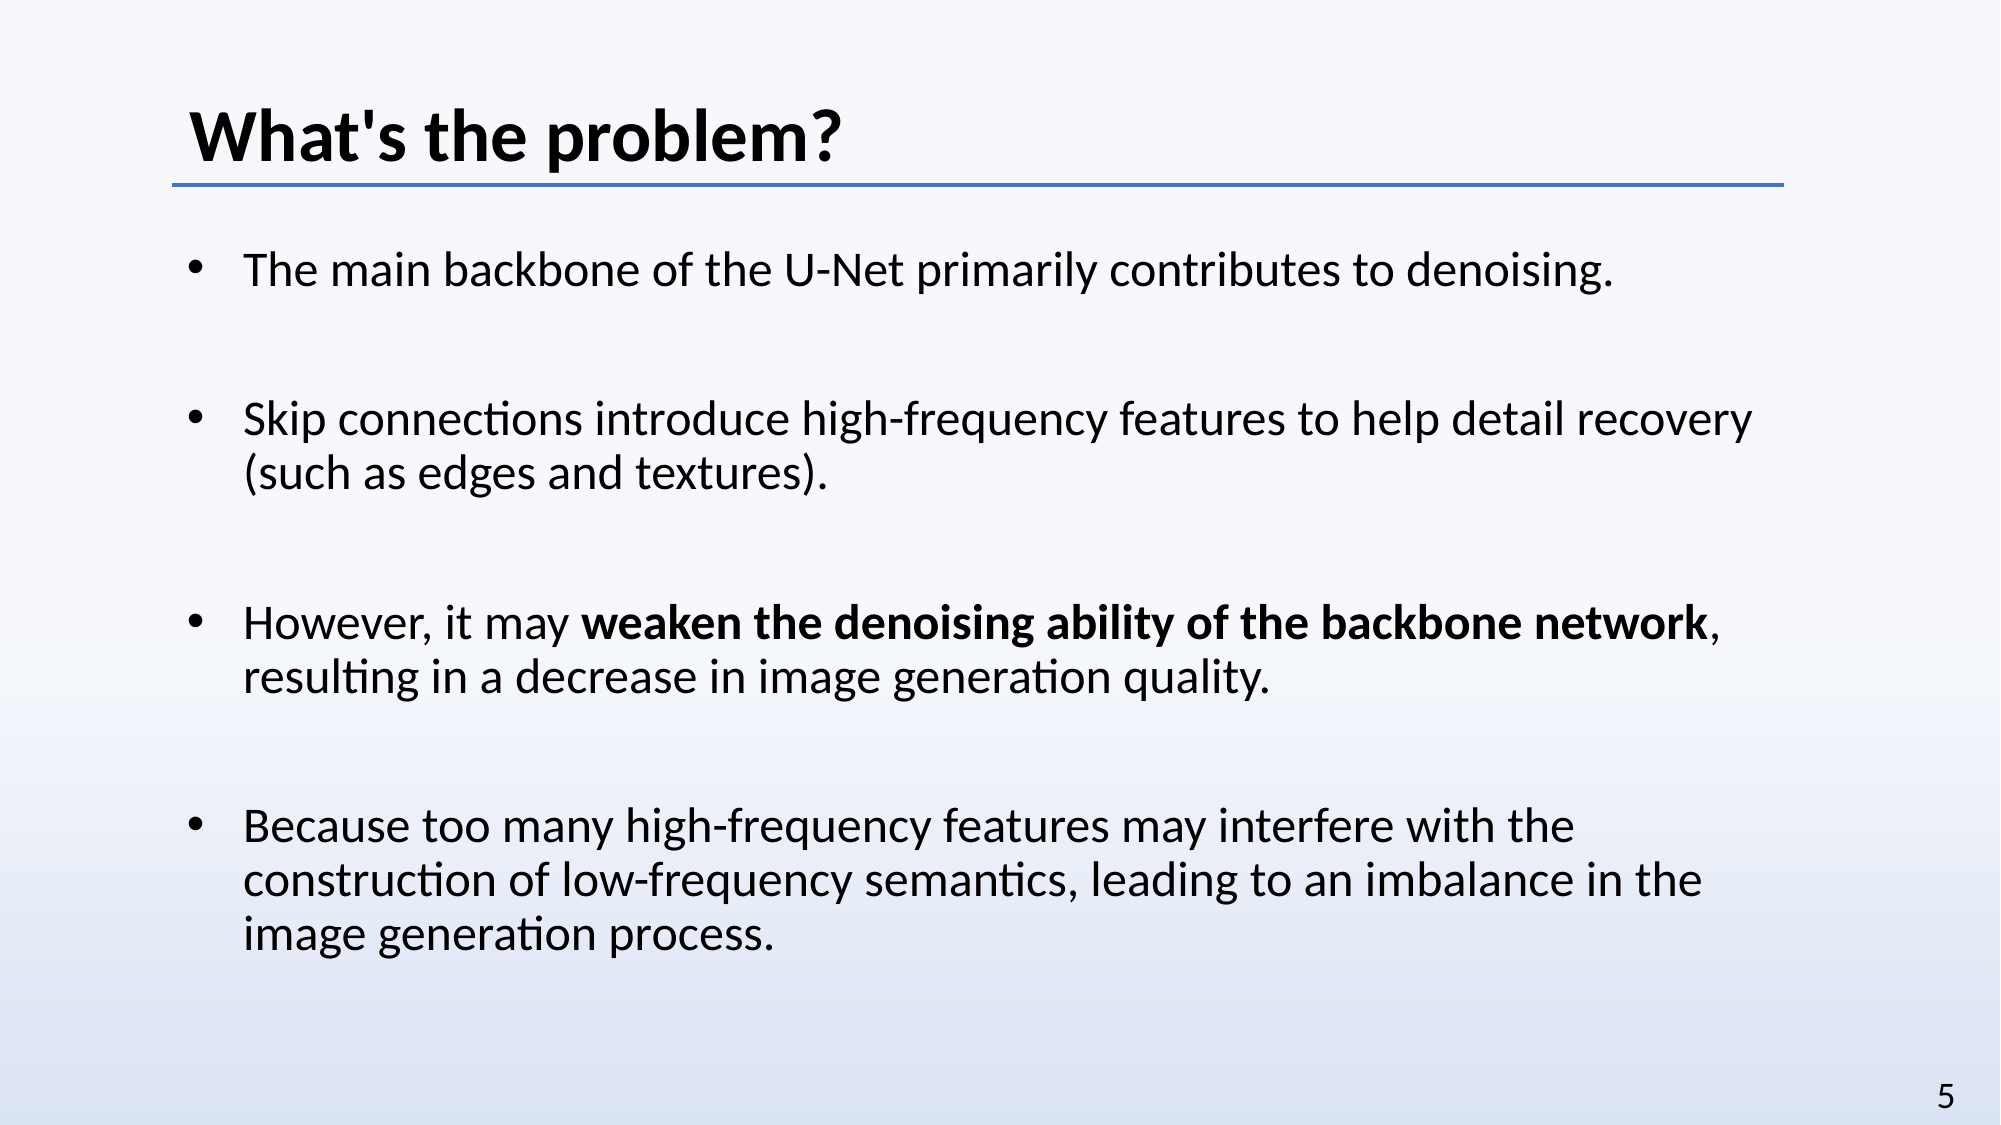

What's the problem?
The main backbone of the U-Net primarily contributes to denoising.

Skip connections introduce high-frequency features to help detail recovery (such as edges and textures).

However, it may weaken the denoising ability of the backbone network, resulting in a decrease in image generation quality.

Because too many high-frequency features may interfere with the construction of low-frequency semantics, leading to an imbalance in the image generation process.
5